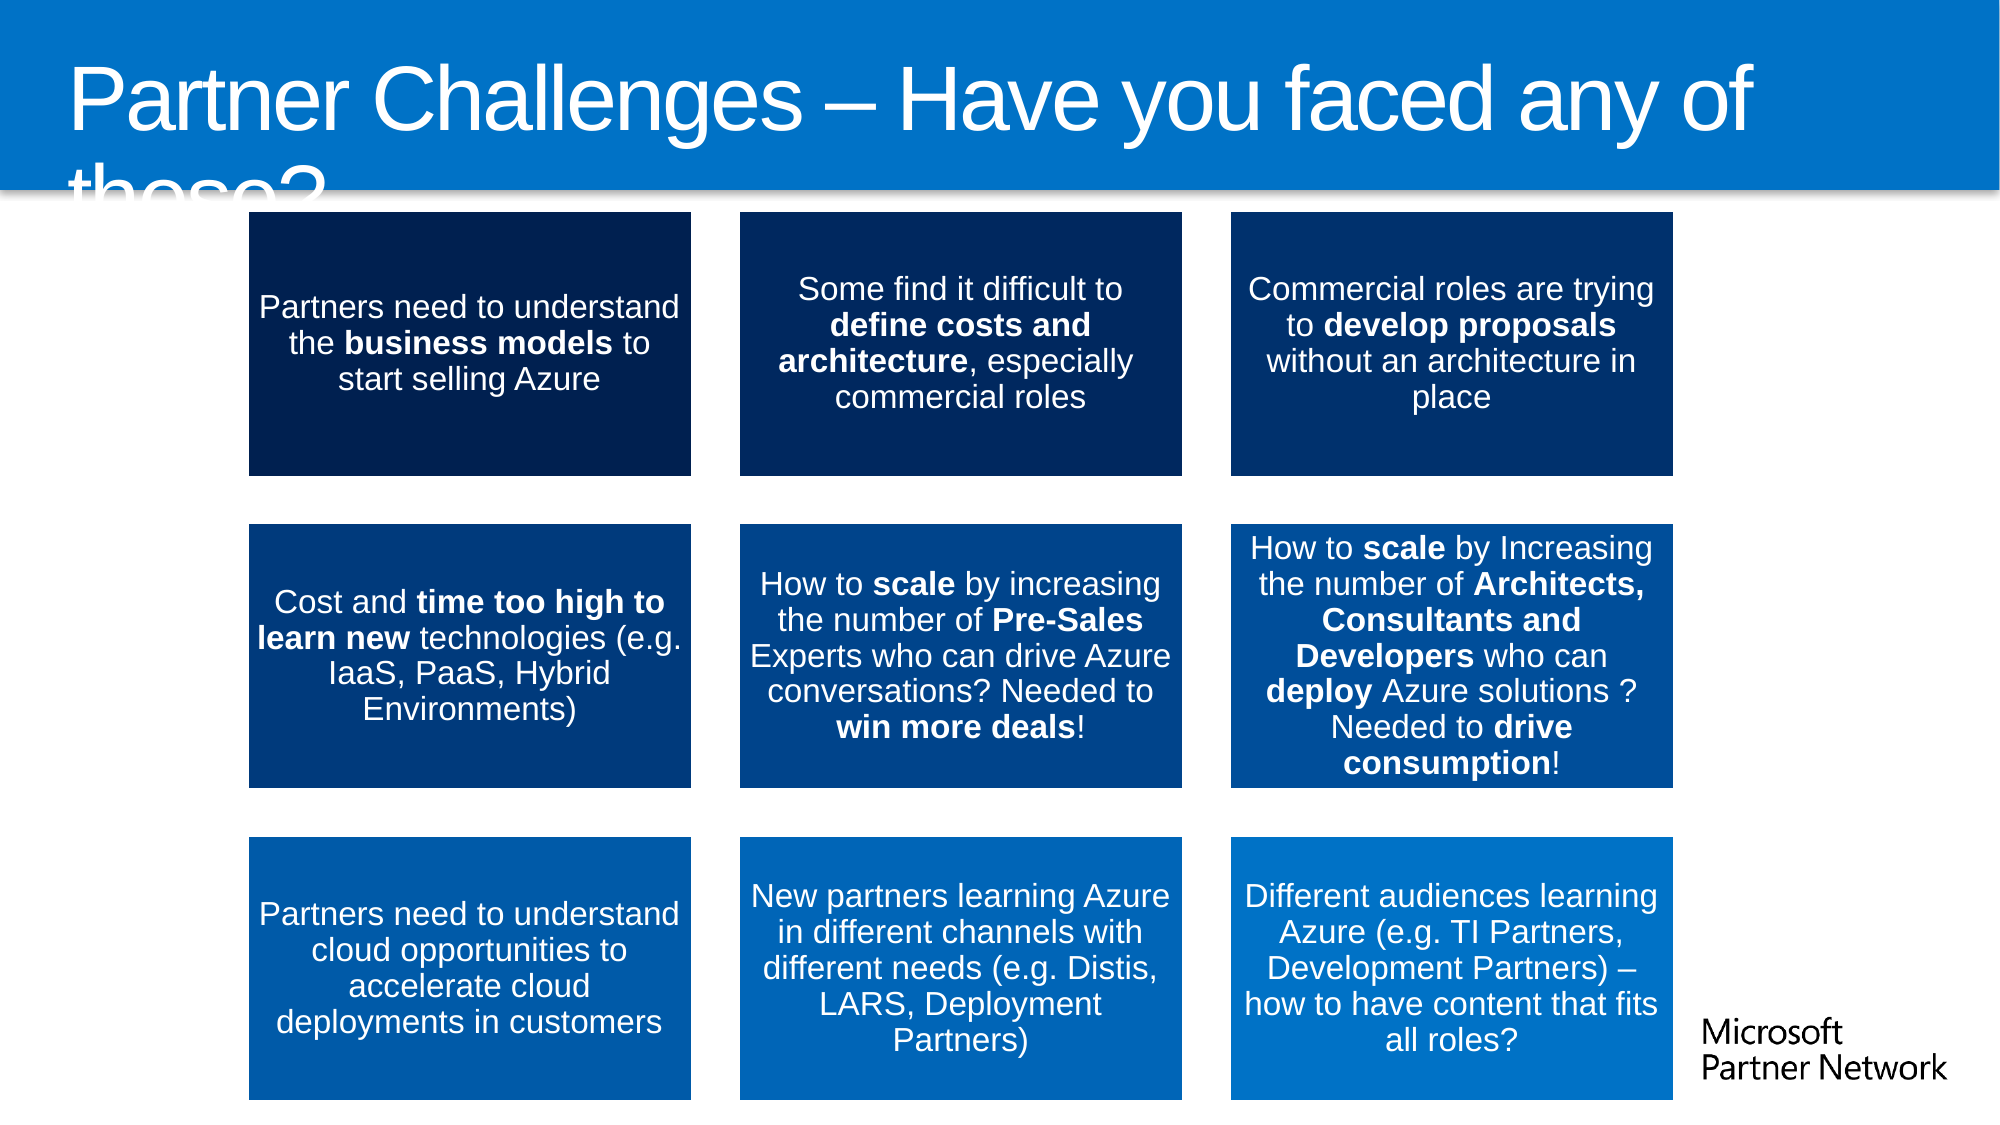

# Partner Challenges – Have you faced any of these?
Partners need to understand the business models to start selling Azure
Some find it difficult to define costs and architecture, especially  commercial roles
Commercial roles are trying to develop proposals without an architecture in place
Cost and time too high to learn new technologies (e.g. IaaS, PaaS, Hybrid Environments)
How to scale by increasing the number of Pre-Sales Experts who can drive Azure conversations? Needed to win more deals!
How to scale by Increasing the number of Architects, Consultants and Developers who can deploy Azure solutions ? Needed to drive consumption!
Partners need to understand cloud opportunities to accelerate cloud deployments in customers
New partners learning Azure in different channels with different needs (e.g. Distis, LARS, Deployment Partners)
Different audiences learning Azure (e.g. TI Partners, Development Partners) – how to have content that fits all roles?